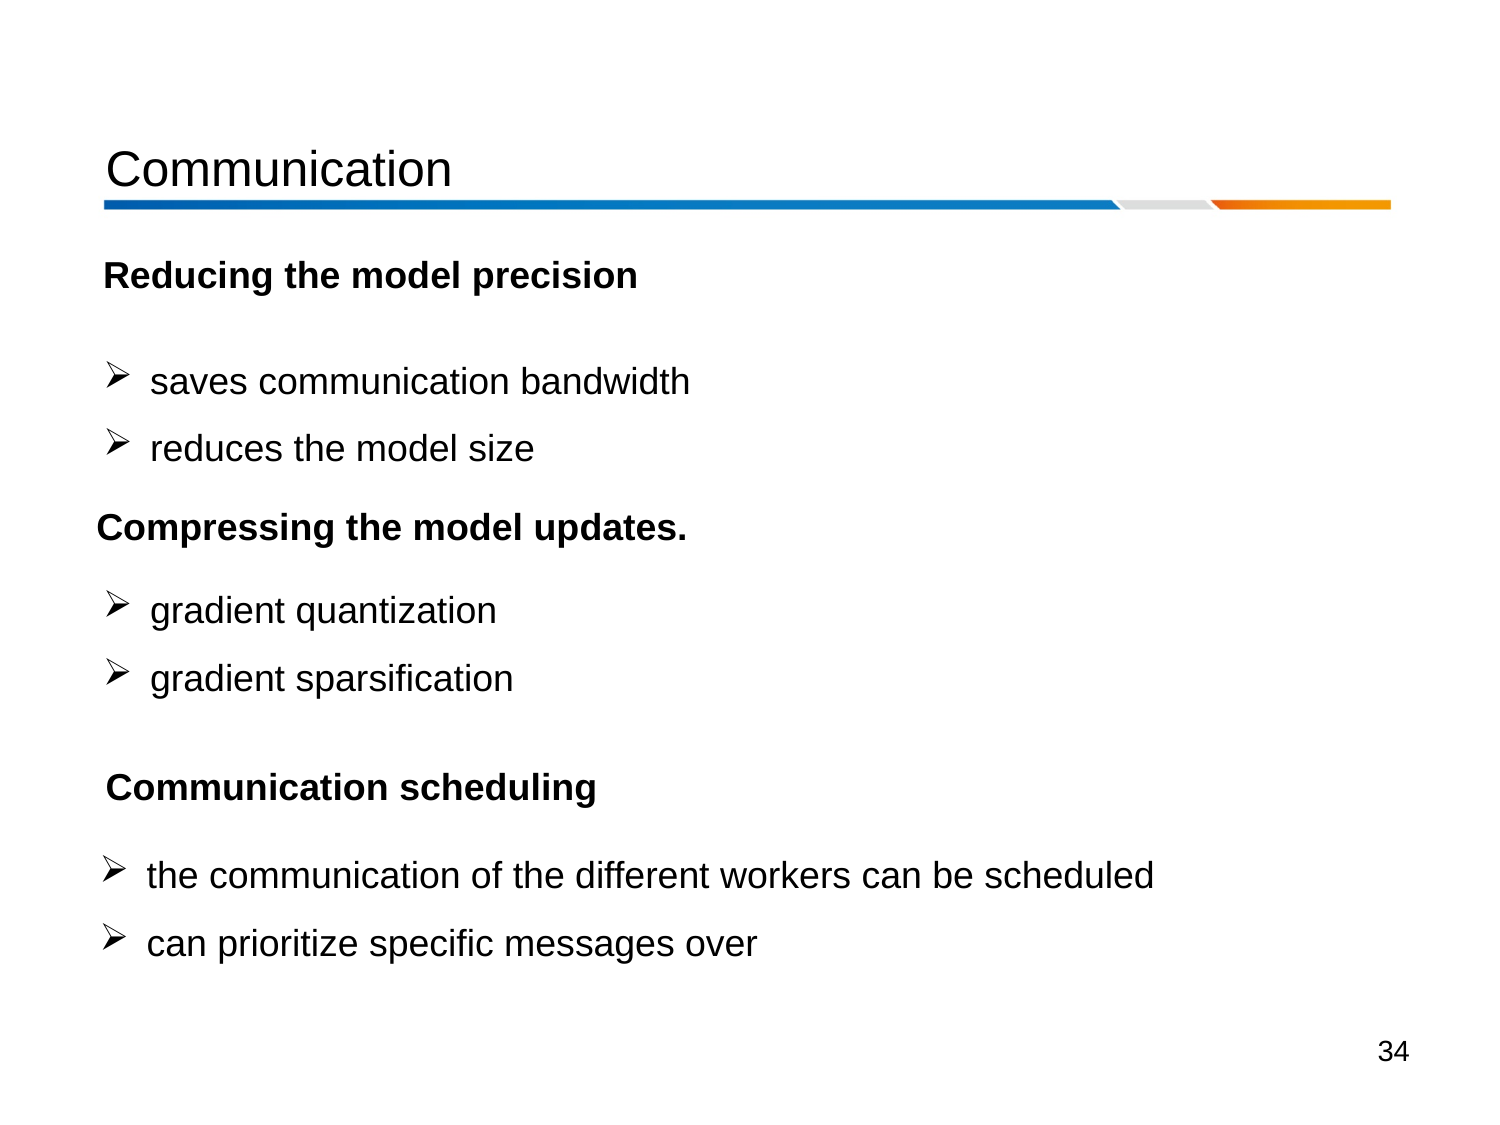

Communication
Reducing the model precision
saves communication bandwidth
reduces the model size
Compressing the model updates.
gradient quantization
gradient sparsification
Communication scheduling
the communication of the different workers can be scheduled
can prioritize specific messages over
34